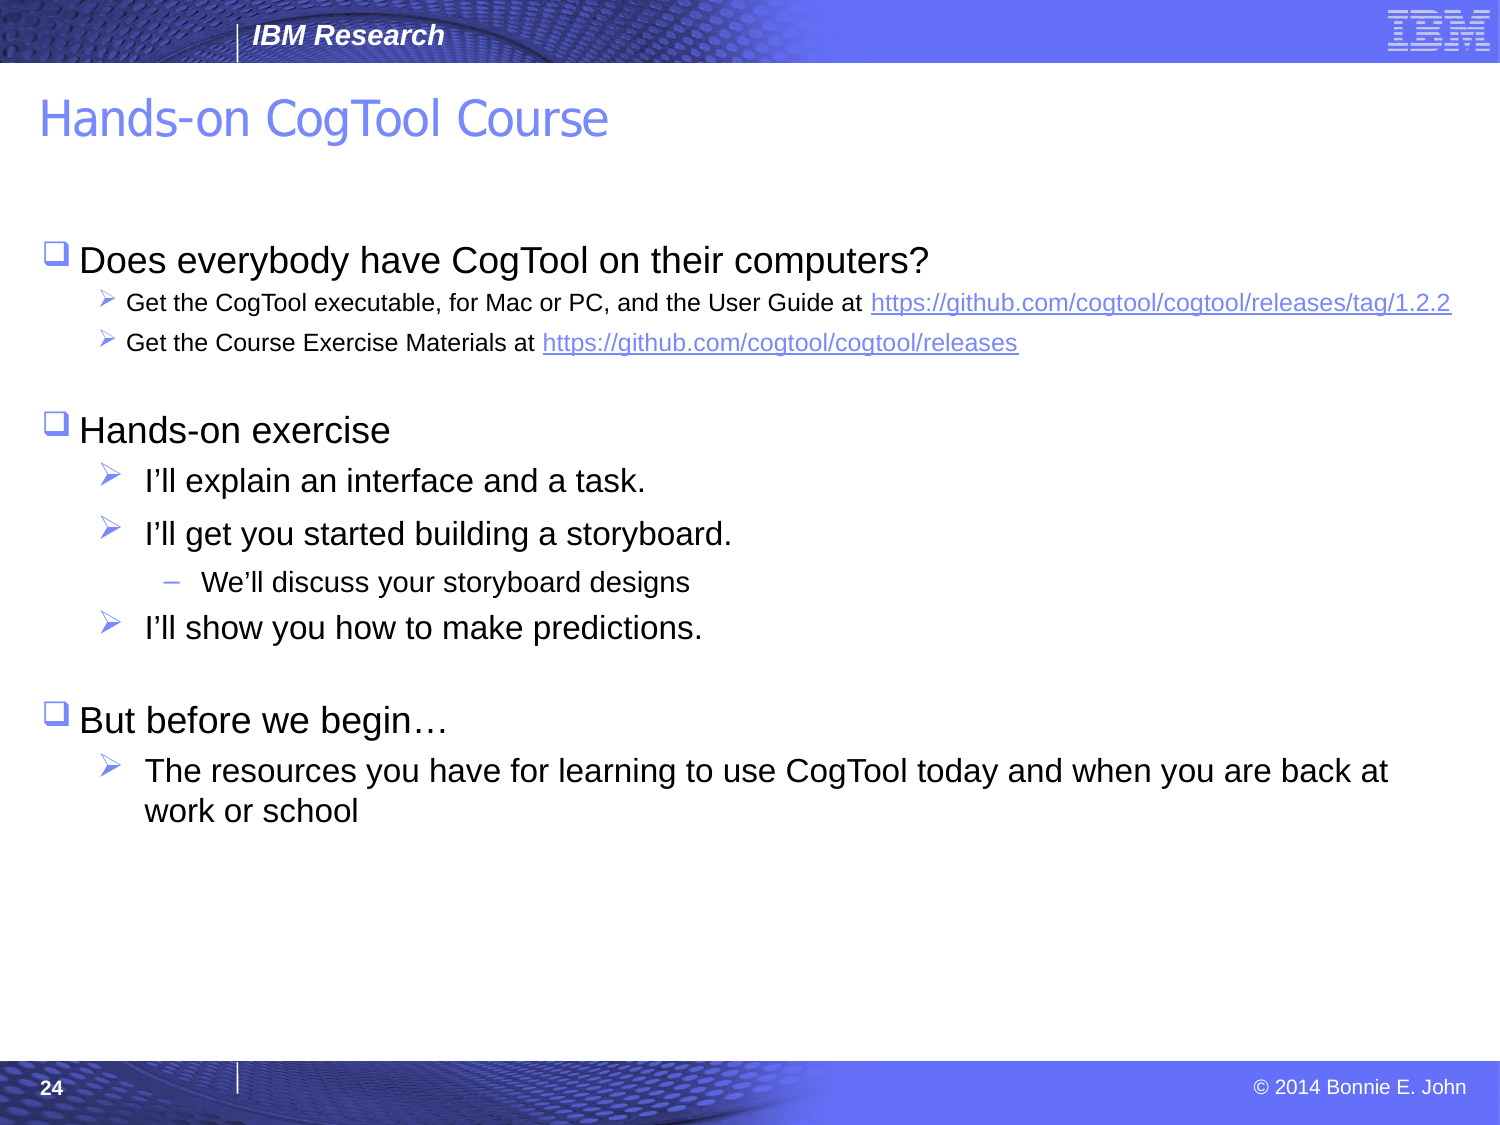

Hands-on CogTool Course
Does everybody have CogTool on their computers?
Get the CogTool executable, for Mac or PC, and the User Guide at https://github.com/cogtool/cogtool/releases/tag/1.2.2
Get the Course Exercise Materials at https://github.com/cogtool/cogtool/releases

Hands-on exercise
I’ll explain an interface and a task.
I’ll get you started building a storyboard.
We’ll discuss your storyboard designs
I’ll show you how to make predictions.

But before we begin…
The resources you have for learning to use CogTool today and when you are back at work or school

24